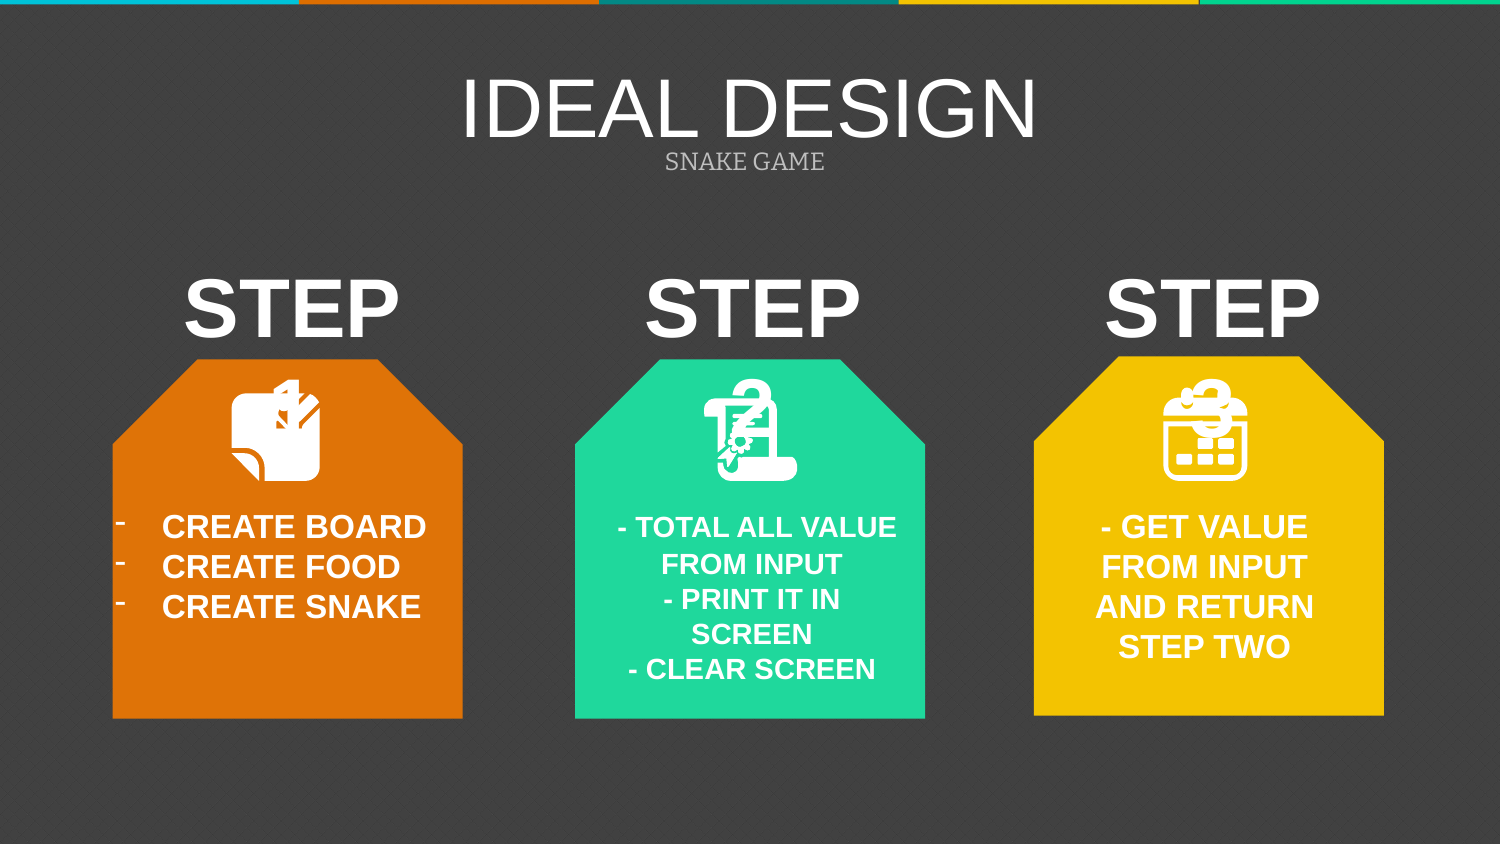

IDEAL DESIGN
SNAKE GAME
STEP 1
STEP 2
STEP 3

 - TOTAL ALL VALUE FROM INPUT
- PRINT IT IN SCREEN
- CLEAR SCREEN

CREATE BOARD
CREATE FOOD
CREATE SNAKE
- GET VALUE FROM INPUT AND RETURN STEP TWO